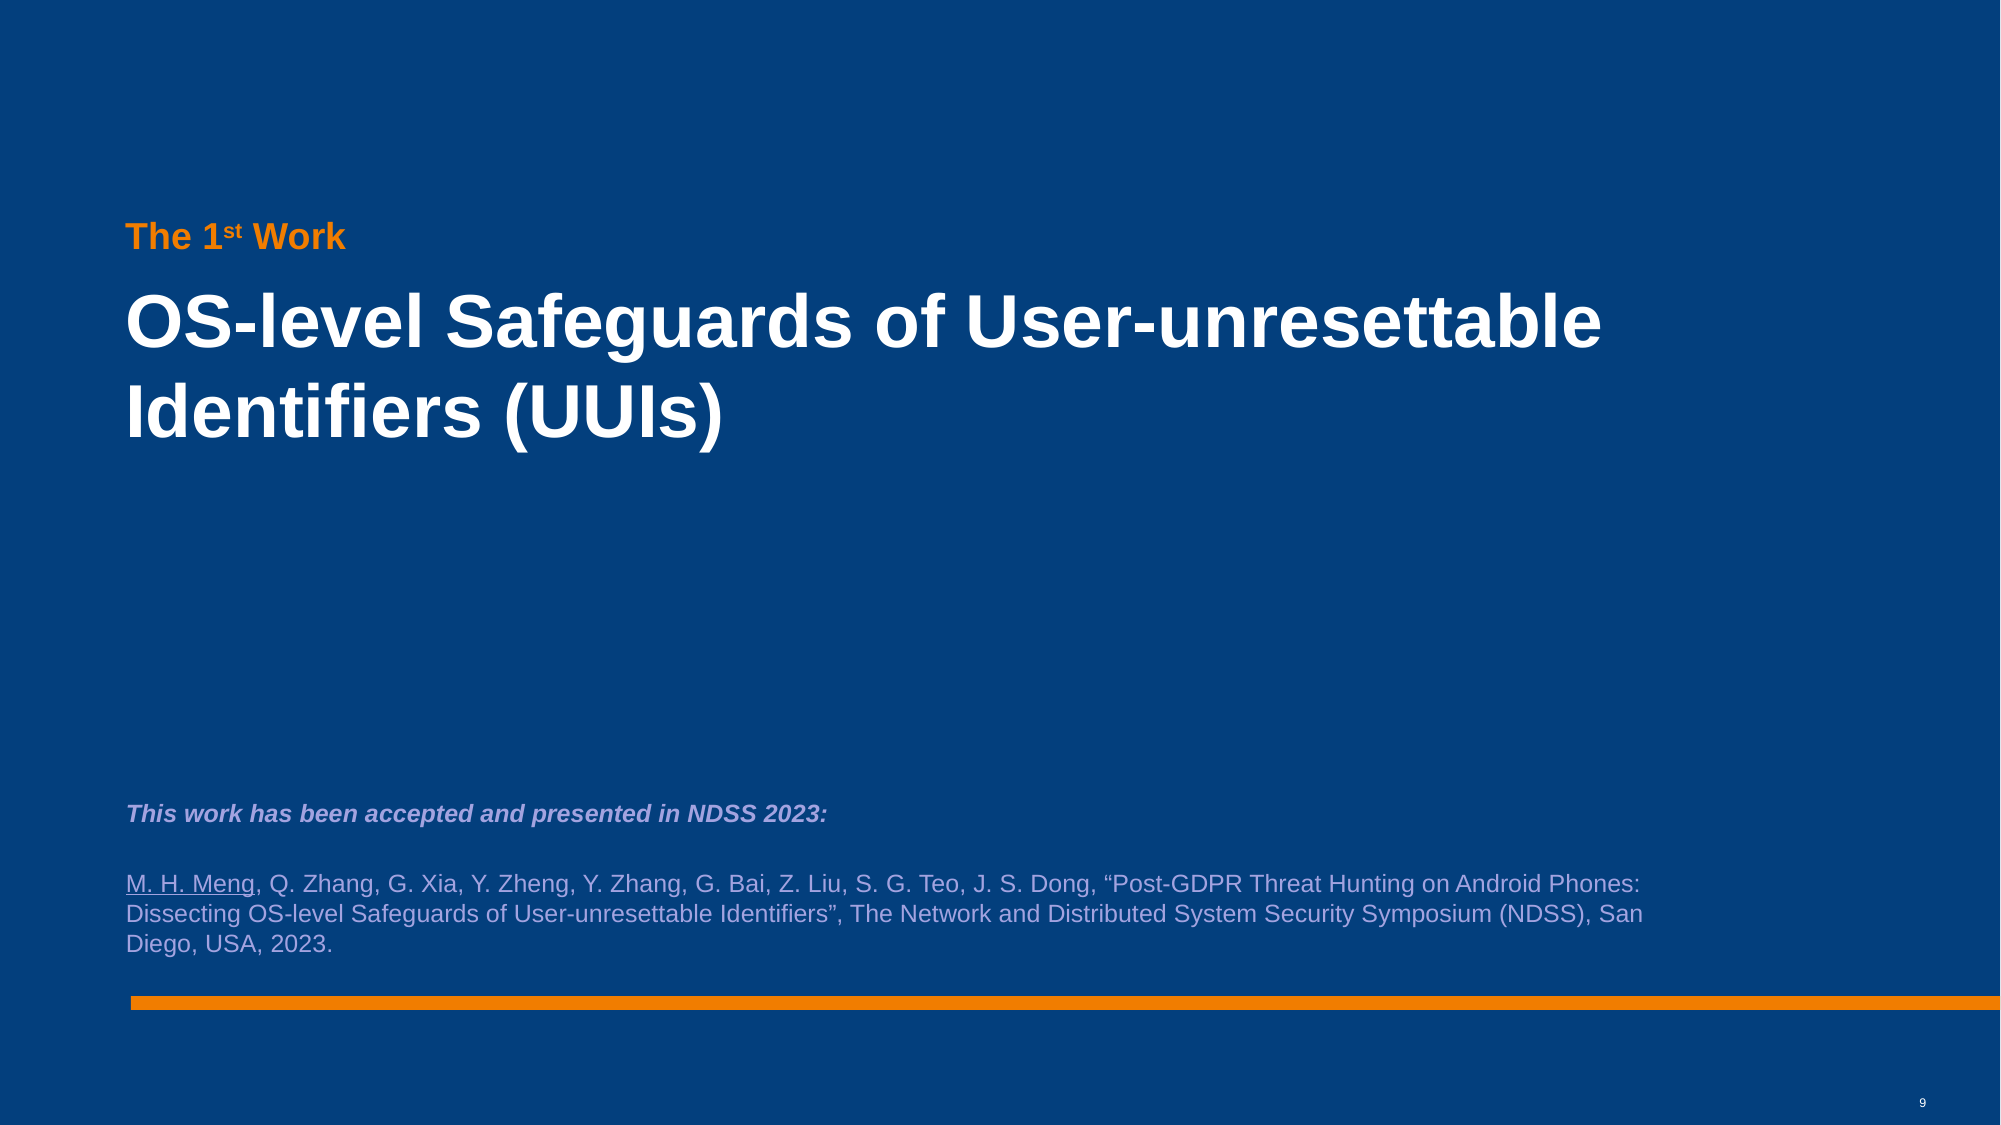

The 1st Work
# OS-level Safeguards of User-unresettable Identifiers (UUIs)
This work has been accepted and presented in NDSS 2023:

M. H. Meng, Q. Zhang, G. Xia, Y. Zheng, Y. Zhang, G. Bai, Z. Liu, S. G. Teo, J. S. Dong, “Post-GDPR Threat Hunting on Android Phones: Dissecting OS-level Safeguards of User-unresettable Identifiers”, The Network and Distributed System Security Symposium (NDSS), San Diego, USA, 2023.
9